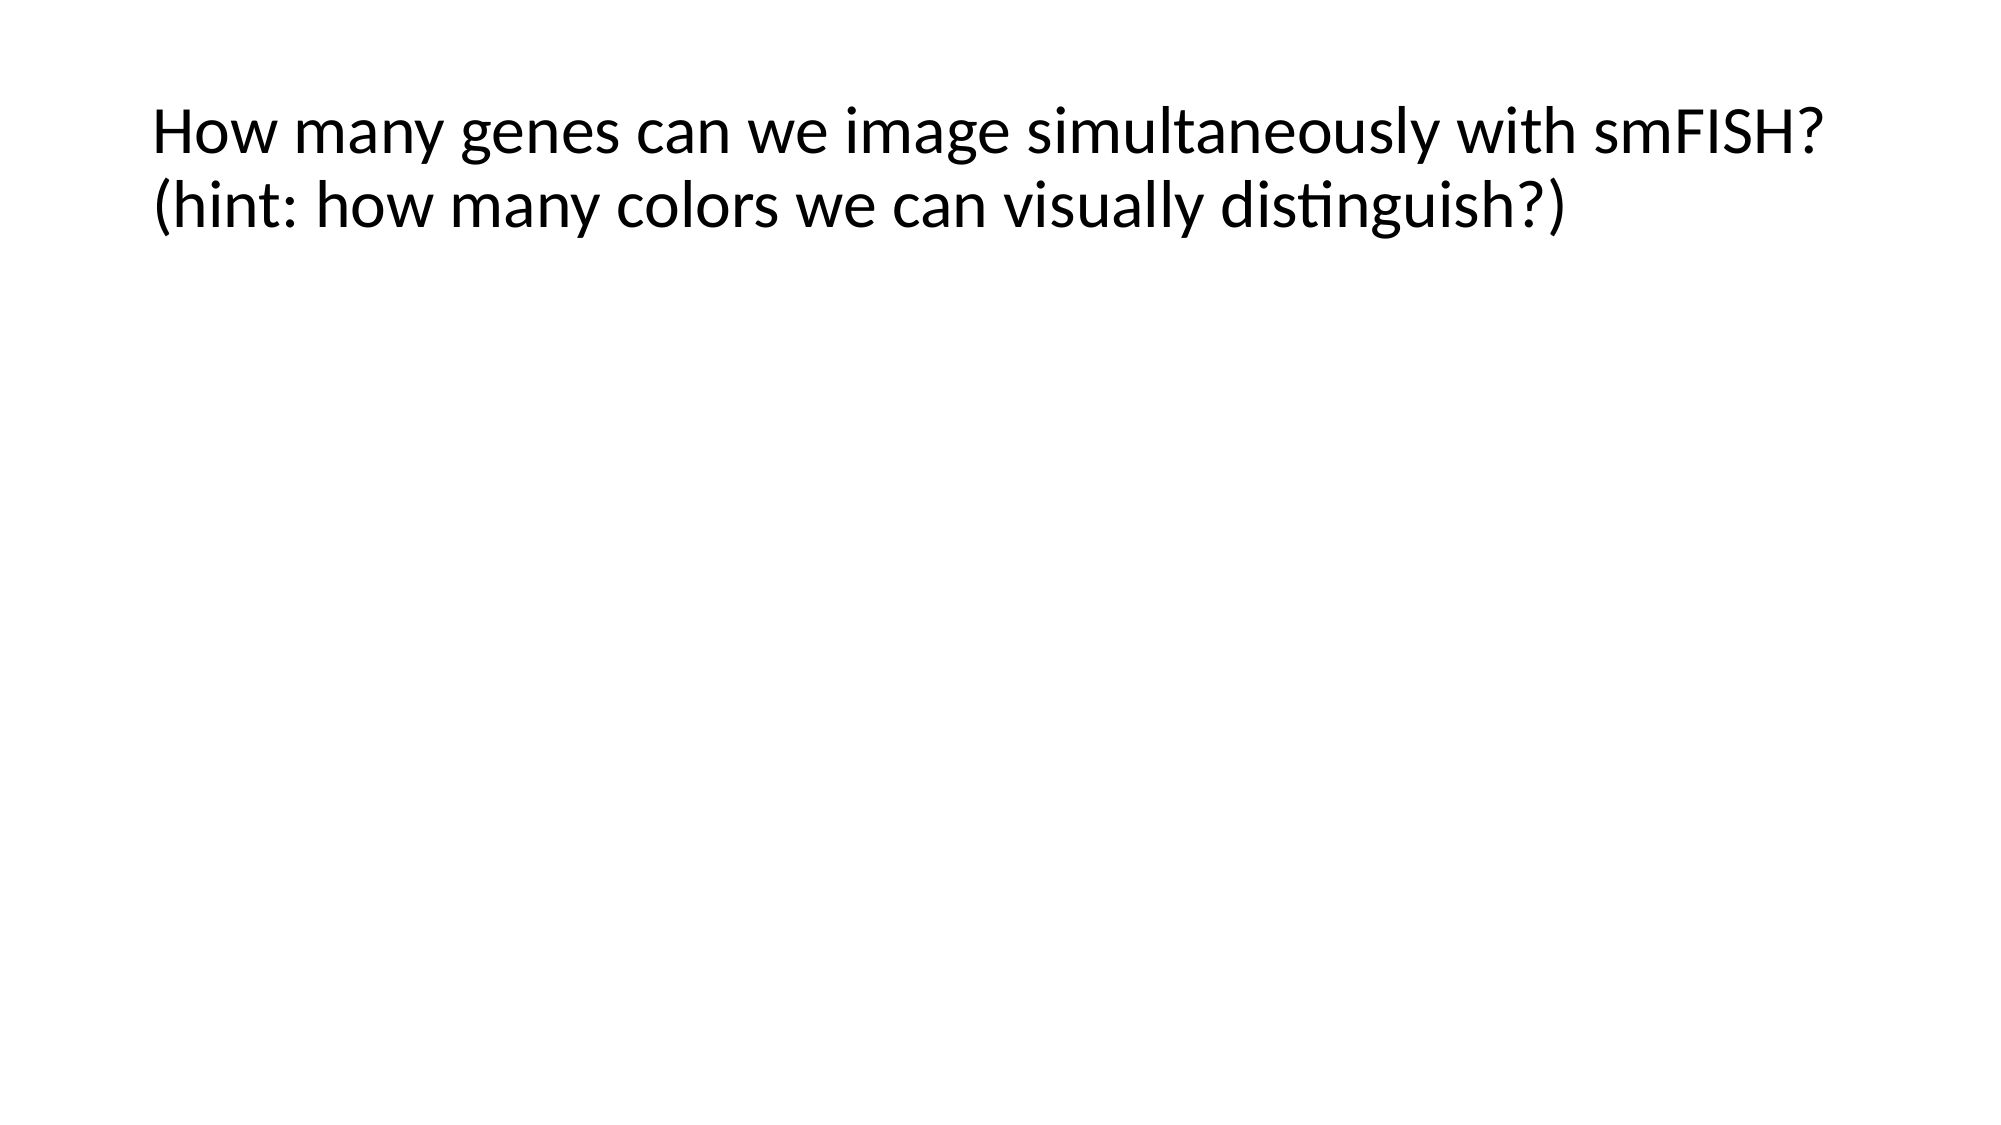

# How many genes can we image simultaneously with smFISH? (hint: how many colors we can visually distinguish?)